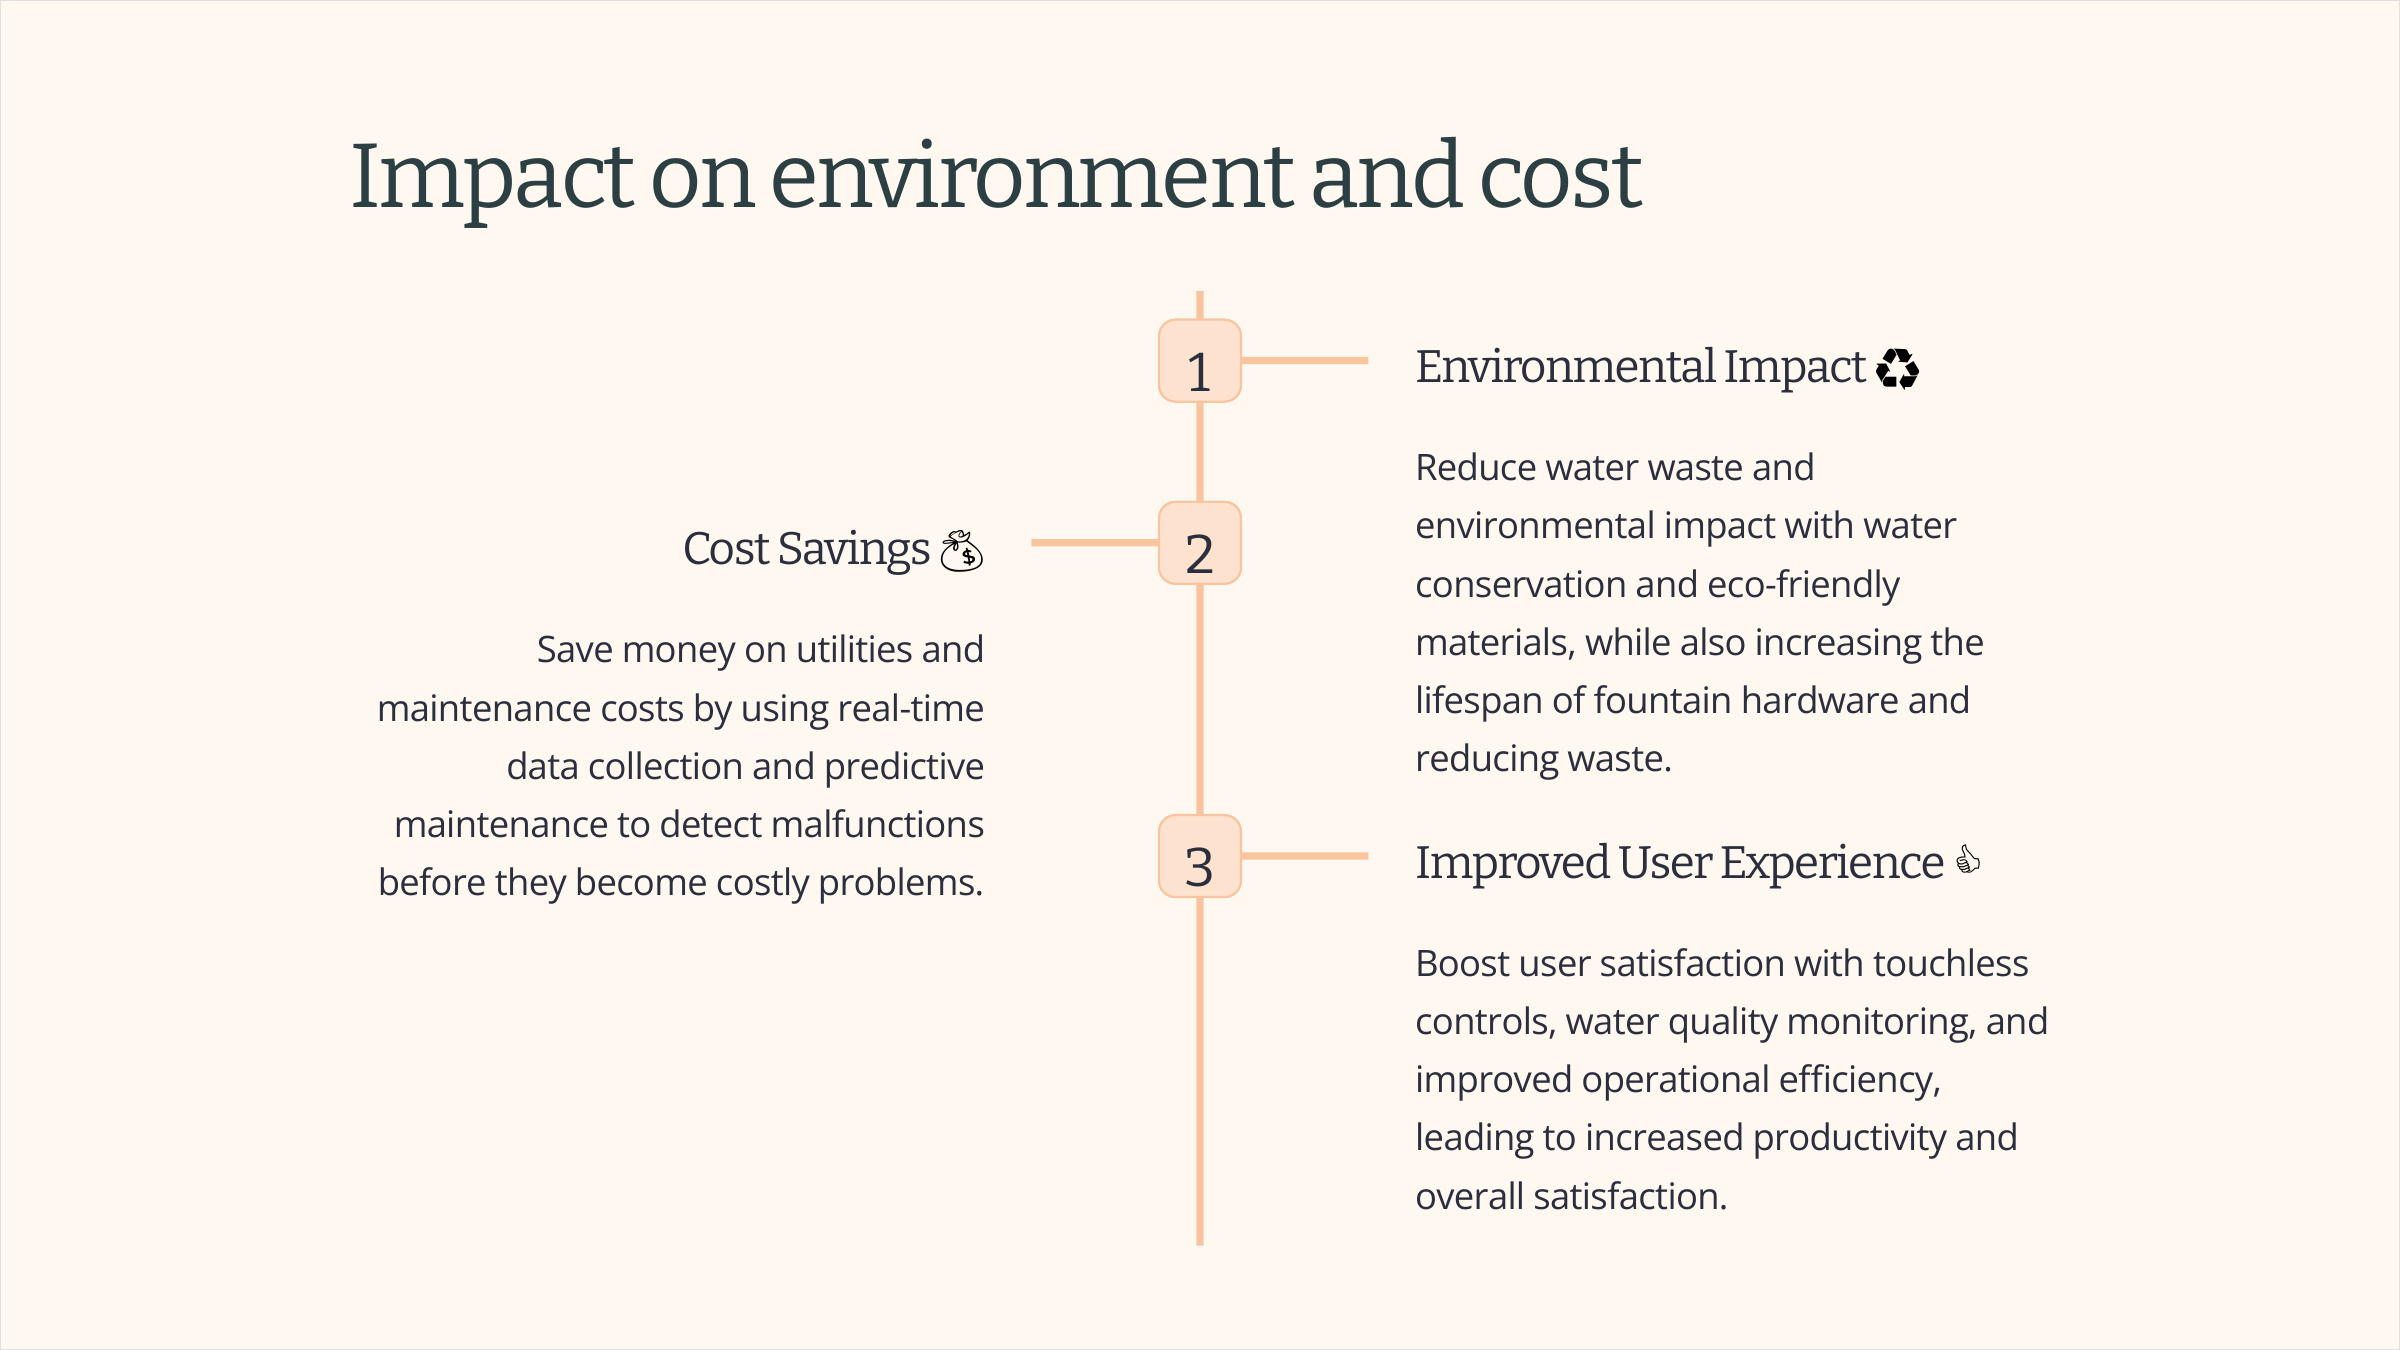

Impact on environment and cost

1
Environmental Impact ♻️

Reduce water waste and environmental impact with water conservation and eco-friendly materials, while also increasing the lifespan of fountain hardware and reducing waste.

2
Cost Savings 💰

Save money on utilities and maintenance costs by using real-time data collection and predictive maintenance to detect malfunctions before they become costly problems.

3
Improved User Experience 👍

Boost user satisfaction with touchless controls, water quality monitoring, and improved operational efficiency, leading to increased productivity and overall satisfaction.